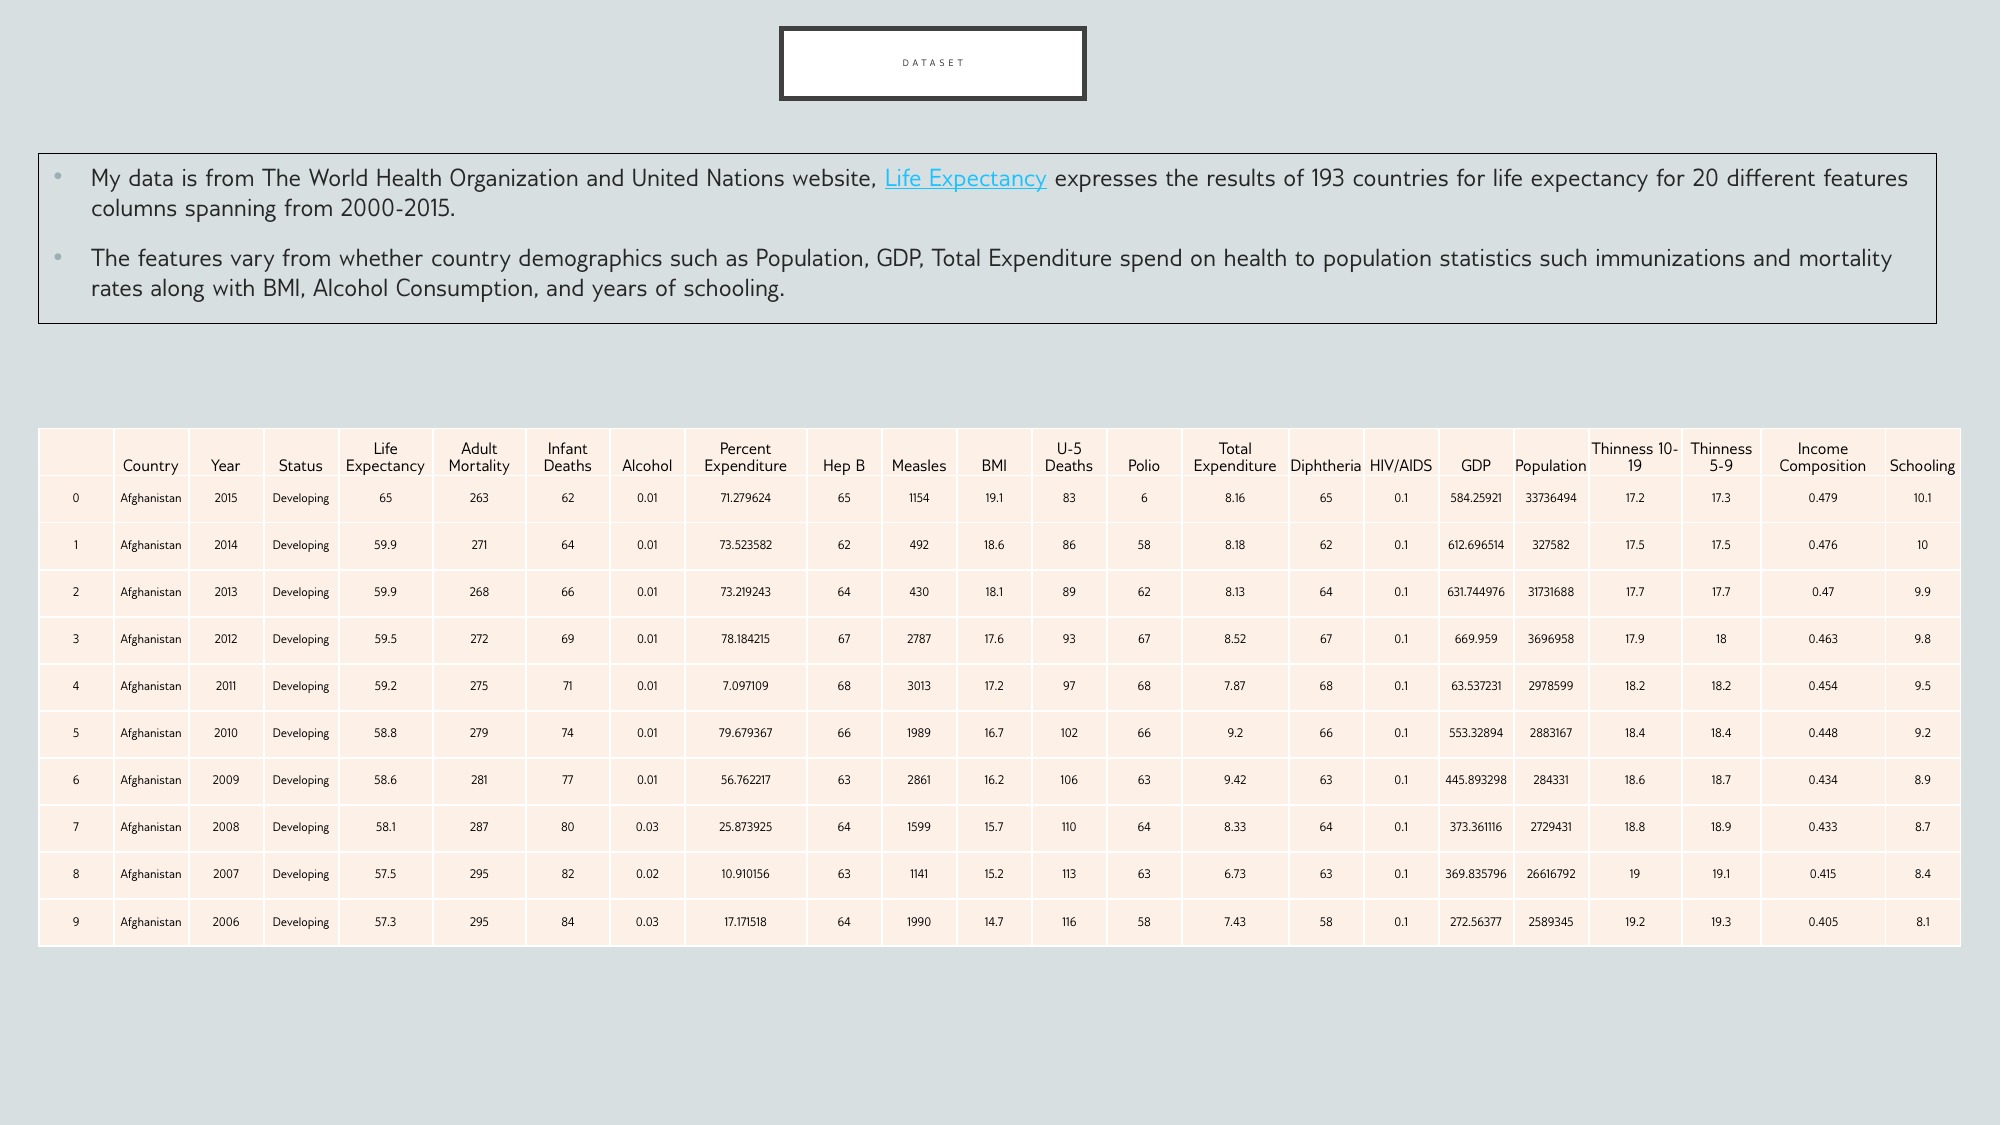

# Dataset
My data is from The World Health Organization and United Nations website, Life Expectancy expresses the results of 193 countries for life expectancy for 20 different features columns spanning from 2000-2015.
The features vary from whether country demographics such as Population, GDP, Total Expenditure spend on health to population statistics such immunizations and mortality rates along with BMI, Alcohol Consumption, and years of schooling.

|  | Country | Year | Status | Life Expectancy | Adult Mortality | Infant Deaths | Alcohol | Percent Expenditure | Hep B | Measles | BMI | U-5 Deaths | Polio | Total Expenditure | Diphtheria | HIV/AIDS | GDP | Population | Thinness 10-19 | Thinness 5-9 | Income Composition | Schooling |
| --- | --- | --- | --- | --- | --- | --- | --- | --- | --- | --- | --- | --- | --- | --- | --- | --- | --- | --- | --- | --- | --- | --- |
| 0 | Afghanistan | 2015 | Developing | 65 | 263 | 62 | 0.01 | 71.279624 | 65 | 1154 | 19.1 | 83 | 6 | 8.16 | 65 | 0.1 | 584.25921 | 33736494 | 17.2 | 17.3 | 0.479 | 10.1 |
| 1 | Afghanistan | 2014 | Developing | 59.9 | 271 | 64 | 0.01 | 73.523582 | 62 | 492 | 18.6 | 86 | 58 | 8.18 | 62 | 0.1 | 612.696514 | 327582 | 17.5 | 17.5 | 0.476 | 10 |
| 2 | Afghanistan | 2013 | Developing | 59.9 | 268 | 66 | 0.01 | 73.219243 | 64 | 430 | 18.1 | 89 | 62 | 8.13 | 64 | 0.1 | 631.744976 | 31731688 | 17.7 | 17.7 | 0.47 | 9.9 |
| 3 | Afghanistan | 2012 | Developing | 59.5 | 272 | 69 | 0.01 | 78.184215 | 67 | 2787 | 17.6 | 93 | 67 | 8.52 | 67 | 0.1 | 669.959 | 3696958 | 17.9 | 18 | 0.463 | 9.8 |
| 4 | Afghanistan | 2011 | Developing | 59.2 | 275 | 71 | 0.01 | 7.097109 | 68 | 3013 | 17.2 | 97 | 68 | 7.87 | 68 | 0.1 | 63.537231 | 2978599 | 18.2 | 18.2 | 0.454 | 9.5 |
| 5 | Afghanistan | 2010 | Developing | 58.8 | 279 | 74 | 0.01 | 79.679367 | 66 | 1989 | 16.7 | 102 | 66 | 9.2 | 66 | 0.1 | 553.32894 | 2883167 | 18.4 | 18.4 | 0.448 | 9.2 |
| 6 | Afghanistan | 2009 | Developing | 58.6 | 281 | 77 | 0.01 | 56.762217 | 63 | 2861 | 16.2 | 106 | 63 | 9.42 | 63 | 0.1 | 445.893298 | 284331 | 18.6 | 18.7 | 0.434 | 8.9 |
| 7 | Afghanistan | 2008 | Developing | 58.1 | 287 | 80 | 0.03 | 25.873925 | 64 | 1599 | 15.7 | 110 | 64 | 8.33 | 64 | 0.1 | 373.361116 | 2729431 | 18.8 | 18.9 | 0.433 | 8.7 |
| 8 | Afghanistan | 2007 | Developing | 57.5 | 295 | 82 | 0.02 | 10.910156 | 63 | 1141 | 15.2 | 113 | 63 | 6.73 | 63 | 0.1 | 369.835796 | 26616792 | 19 | 19.1 | 0.415 | 8.4 |
| 9 | Afghanistan | 2006 | Developing | 57.3 | 295 | 84 | 0.03 | 17.171518 | 64 | 1990 | 14.7 | 116 | 58 | 7.43 | 58 | 0.1 | 272.56377 | 2589345 | 19.2 | 19.3 | 0.405 | 8.1 |